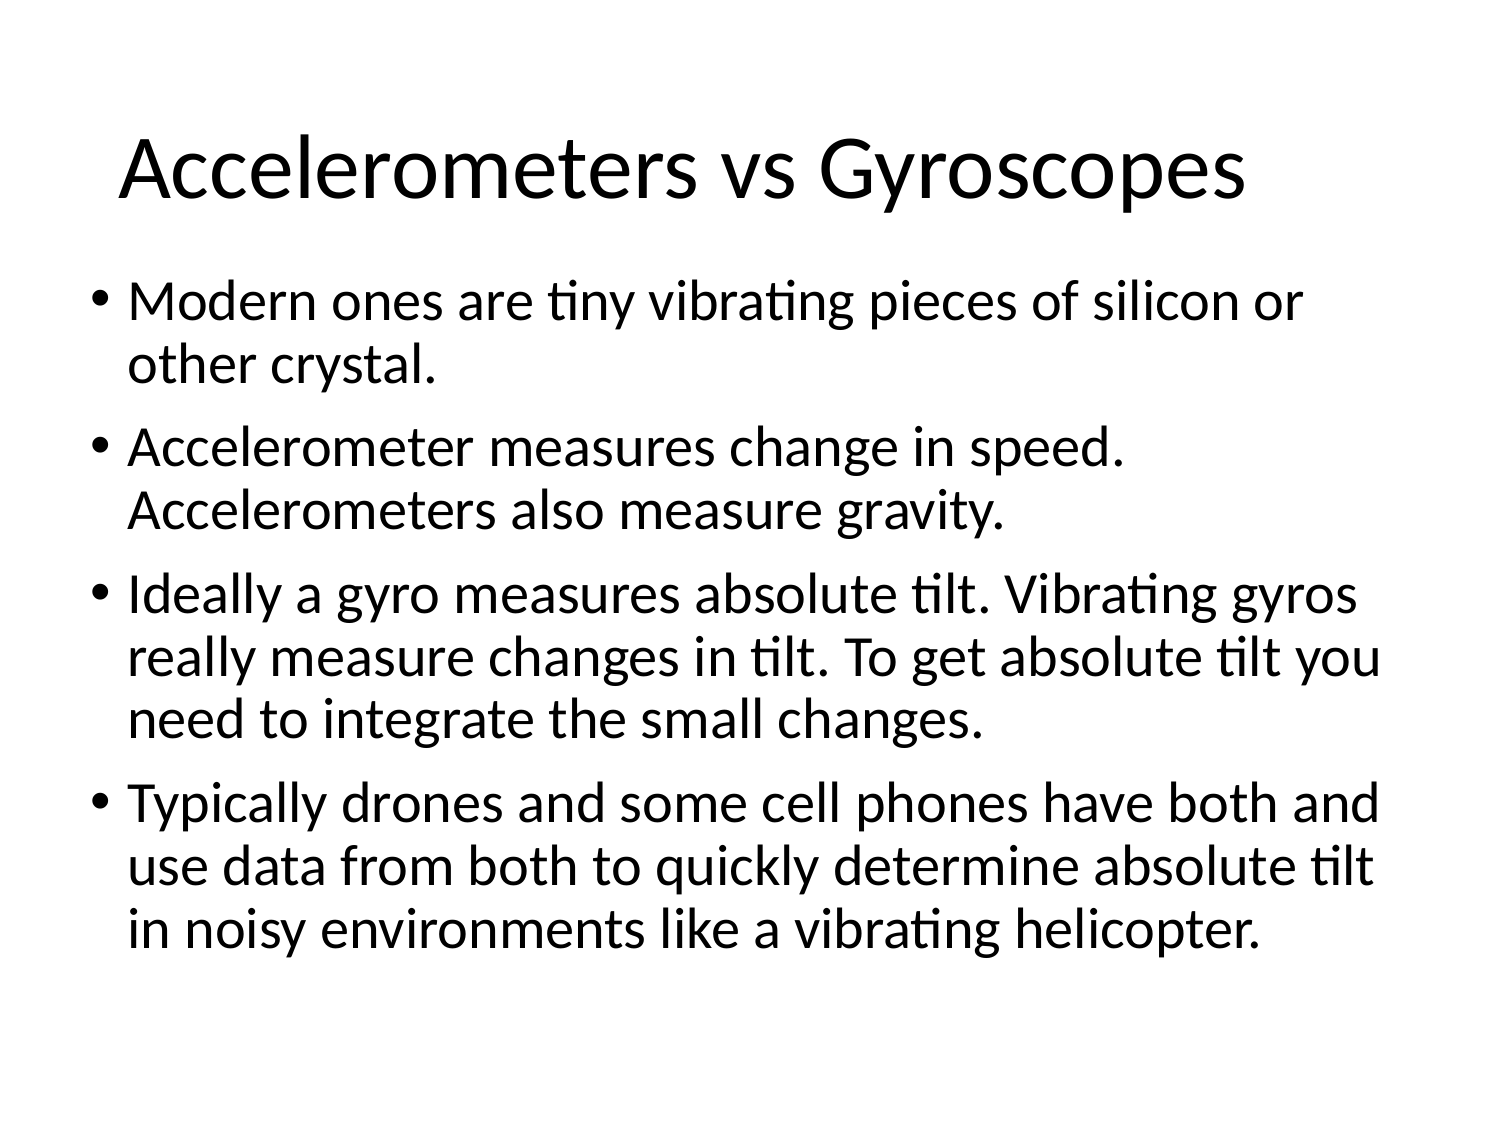

# Accelerometers vs Gyroscopes
Modern ones are tiny vibrating pieces of silicon or other crystal.
Accelerometer measures change in speed. Accelerometers also measure gravity.
Ideally a gyro measures absolute tilt. Vibrating gyros really measure changes in tilt. To get absolute tilt you need to integrate the small changes.
Typically drones and some cell phones have both and use data from both to quickly determine absolute tilt in noisy environments like a vibrating helicopter.